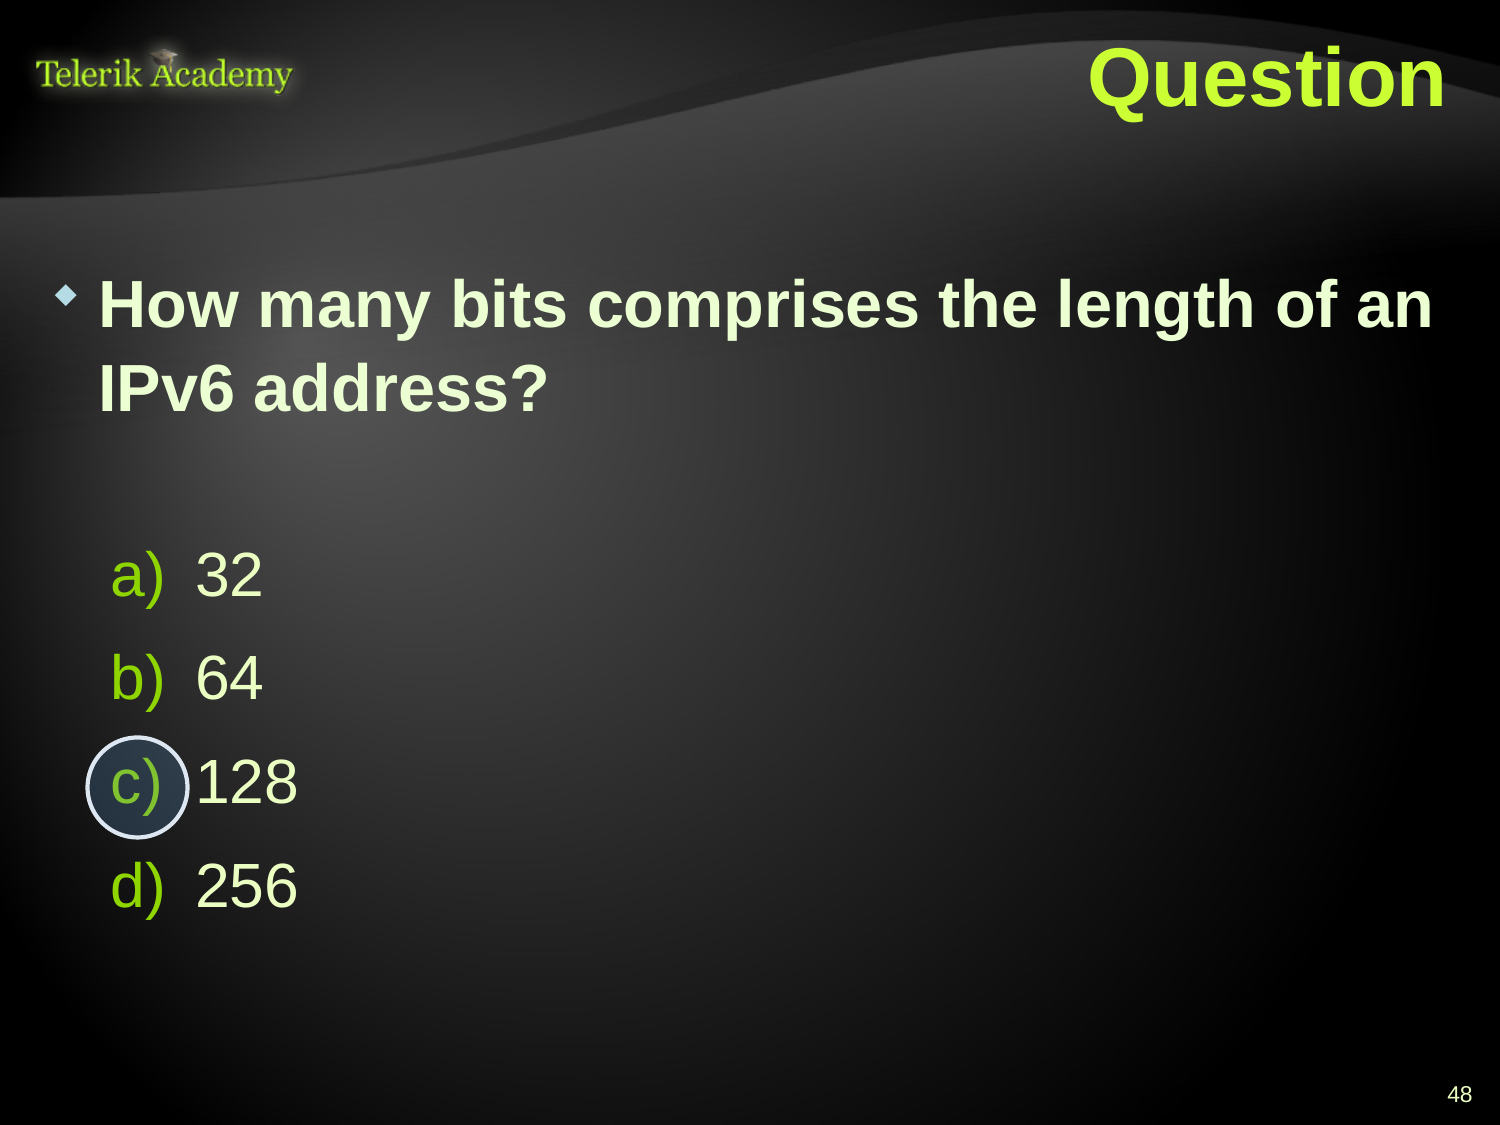

# Question
How many bits comprises the length of an IPv6 address?
32
64
128
256

48